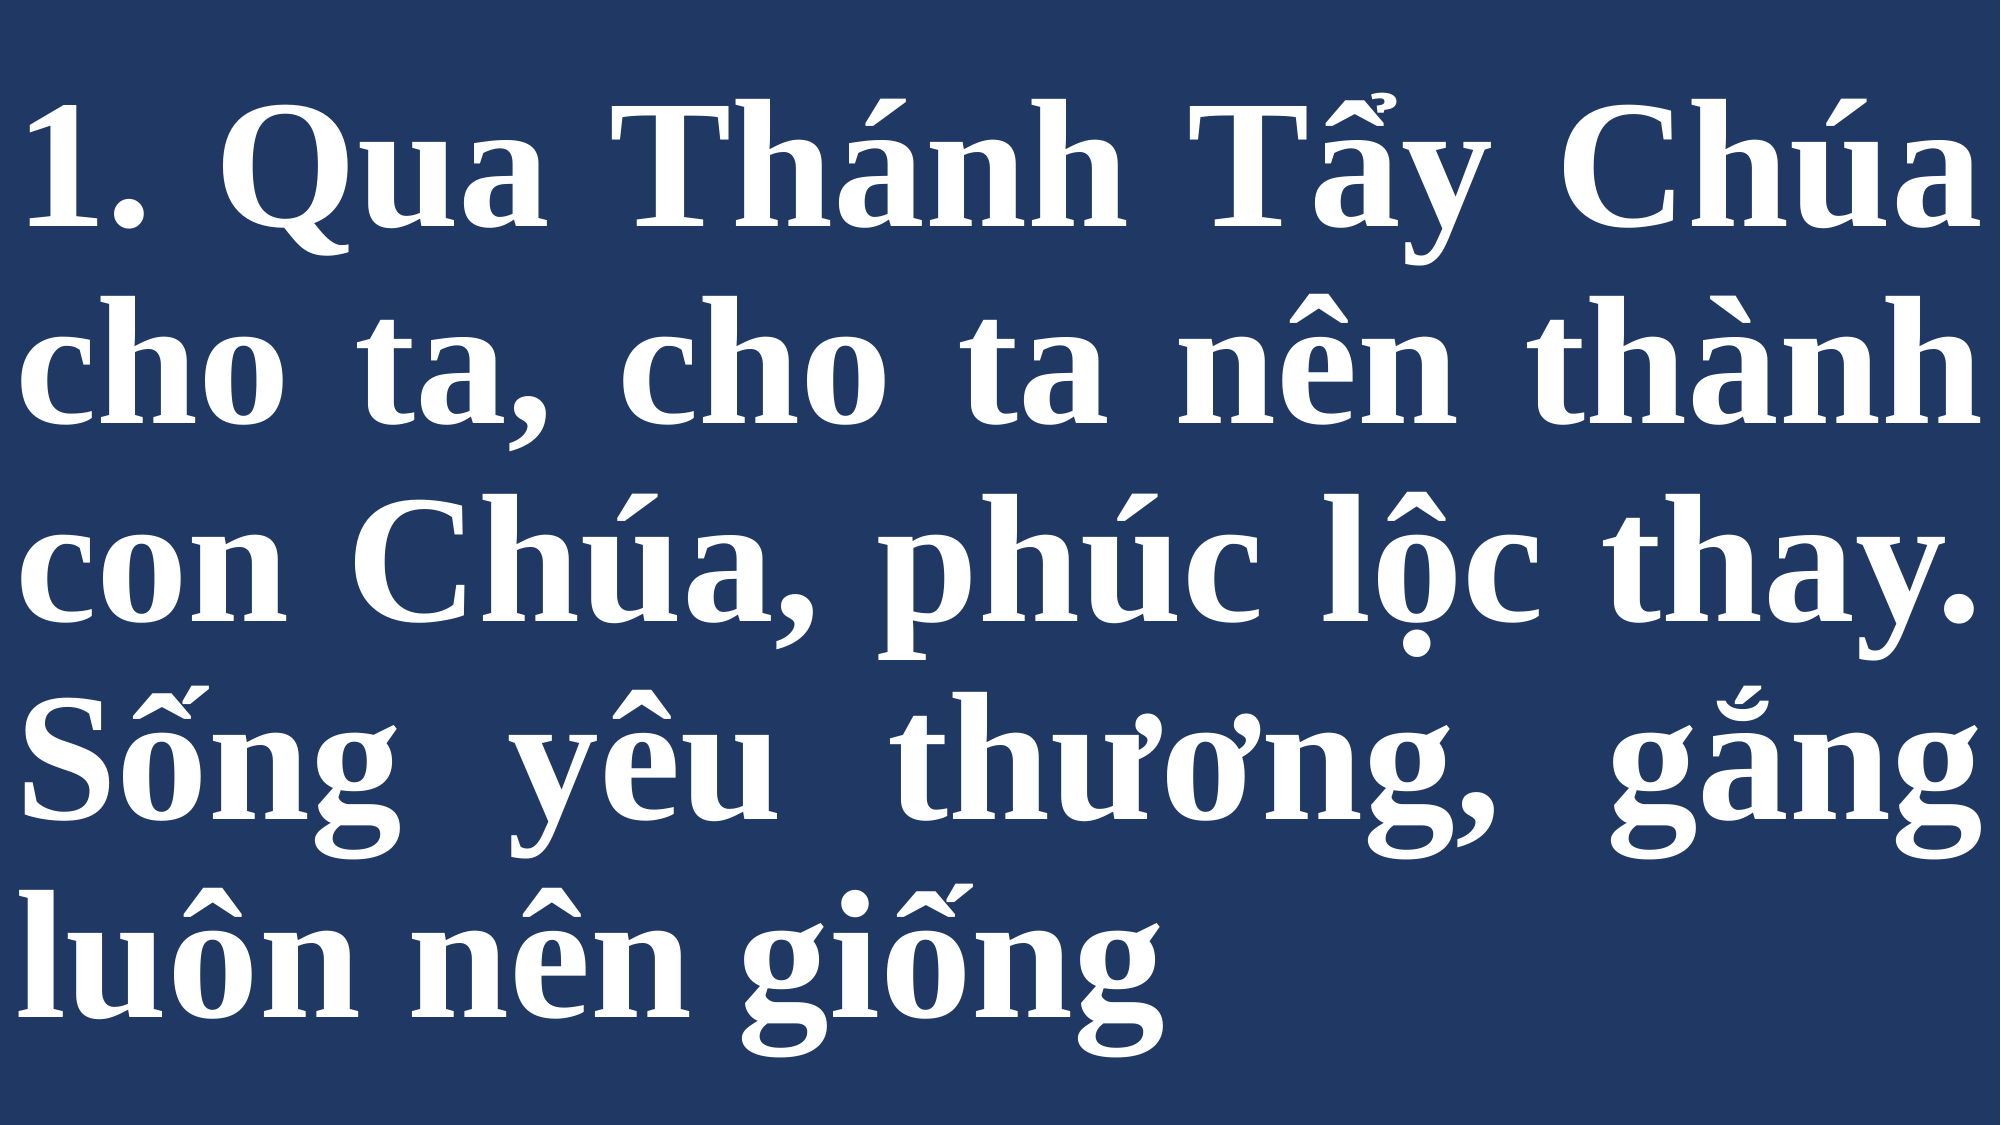

# 1. Qua Thánh Tẩy Chúa cho ta, cho ta nên thành con Chúa, phúc lộc thay. Sống yêu thương, gắng luôn nên giống